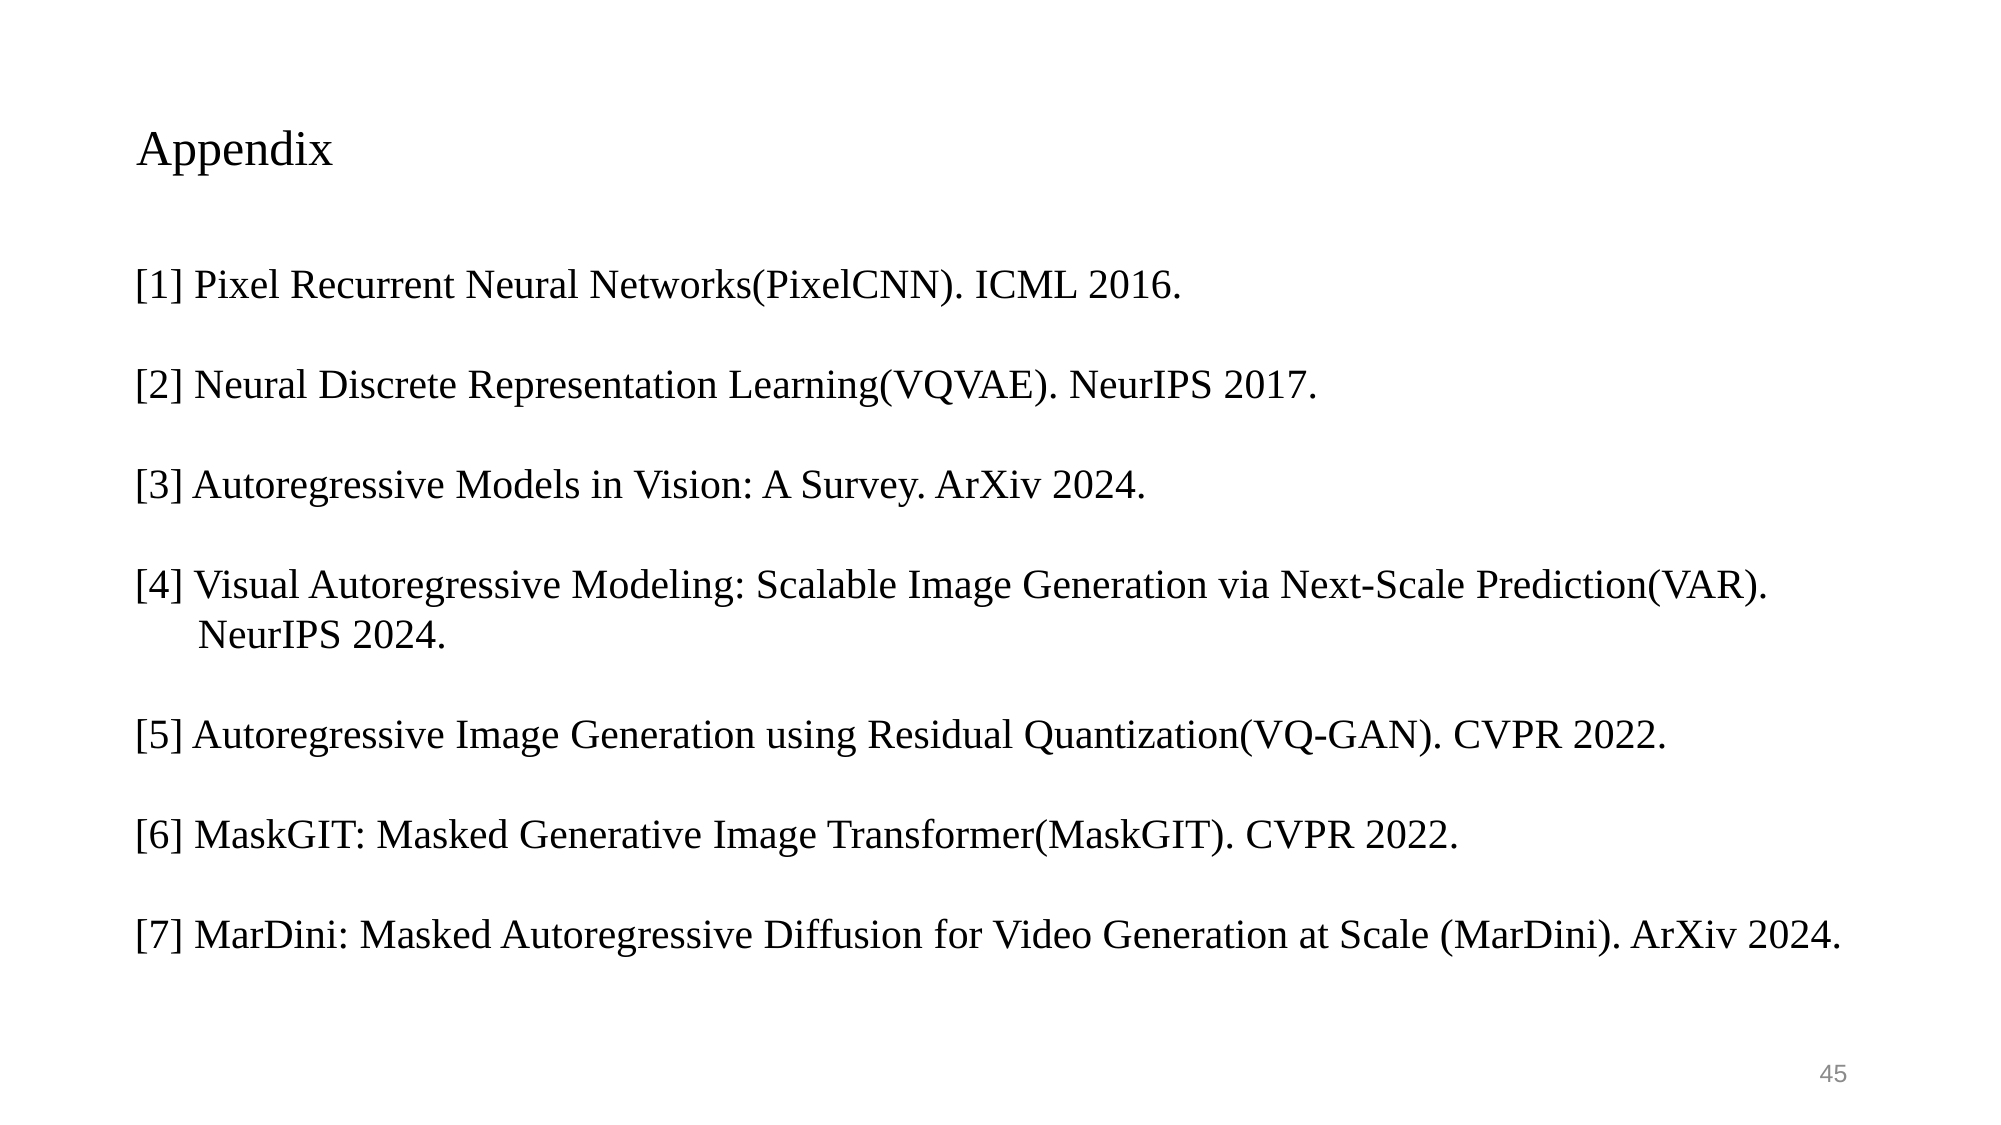

Appendix
[1] Pixel Recurrent Neural Networks(PixelCNN). ICML 2016.

[2] Neural Discrete Representation Learning(VQVAE). NeurIPS 2017.

[3] Autoregressive Models in Vision: A Survey. ArXiv 2024.

[4] Visual Autoregressive Modeling: Scalable Image Generation via Next-Scale Prediction(VAR).
      NeurIPS 2024.

[5] Autoregressive Image Generation using Residual Quantization(VQ-GAN). CVPR 2022.

[6] MaskGIT: Masked Generative Image Transformer(MaskGIT). CVPR 2022.

[7] MarDini: Masked Autoregressive Diffusion for Video Generation at Scale (MarDini). ArXiv 2024.

45